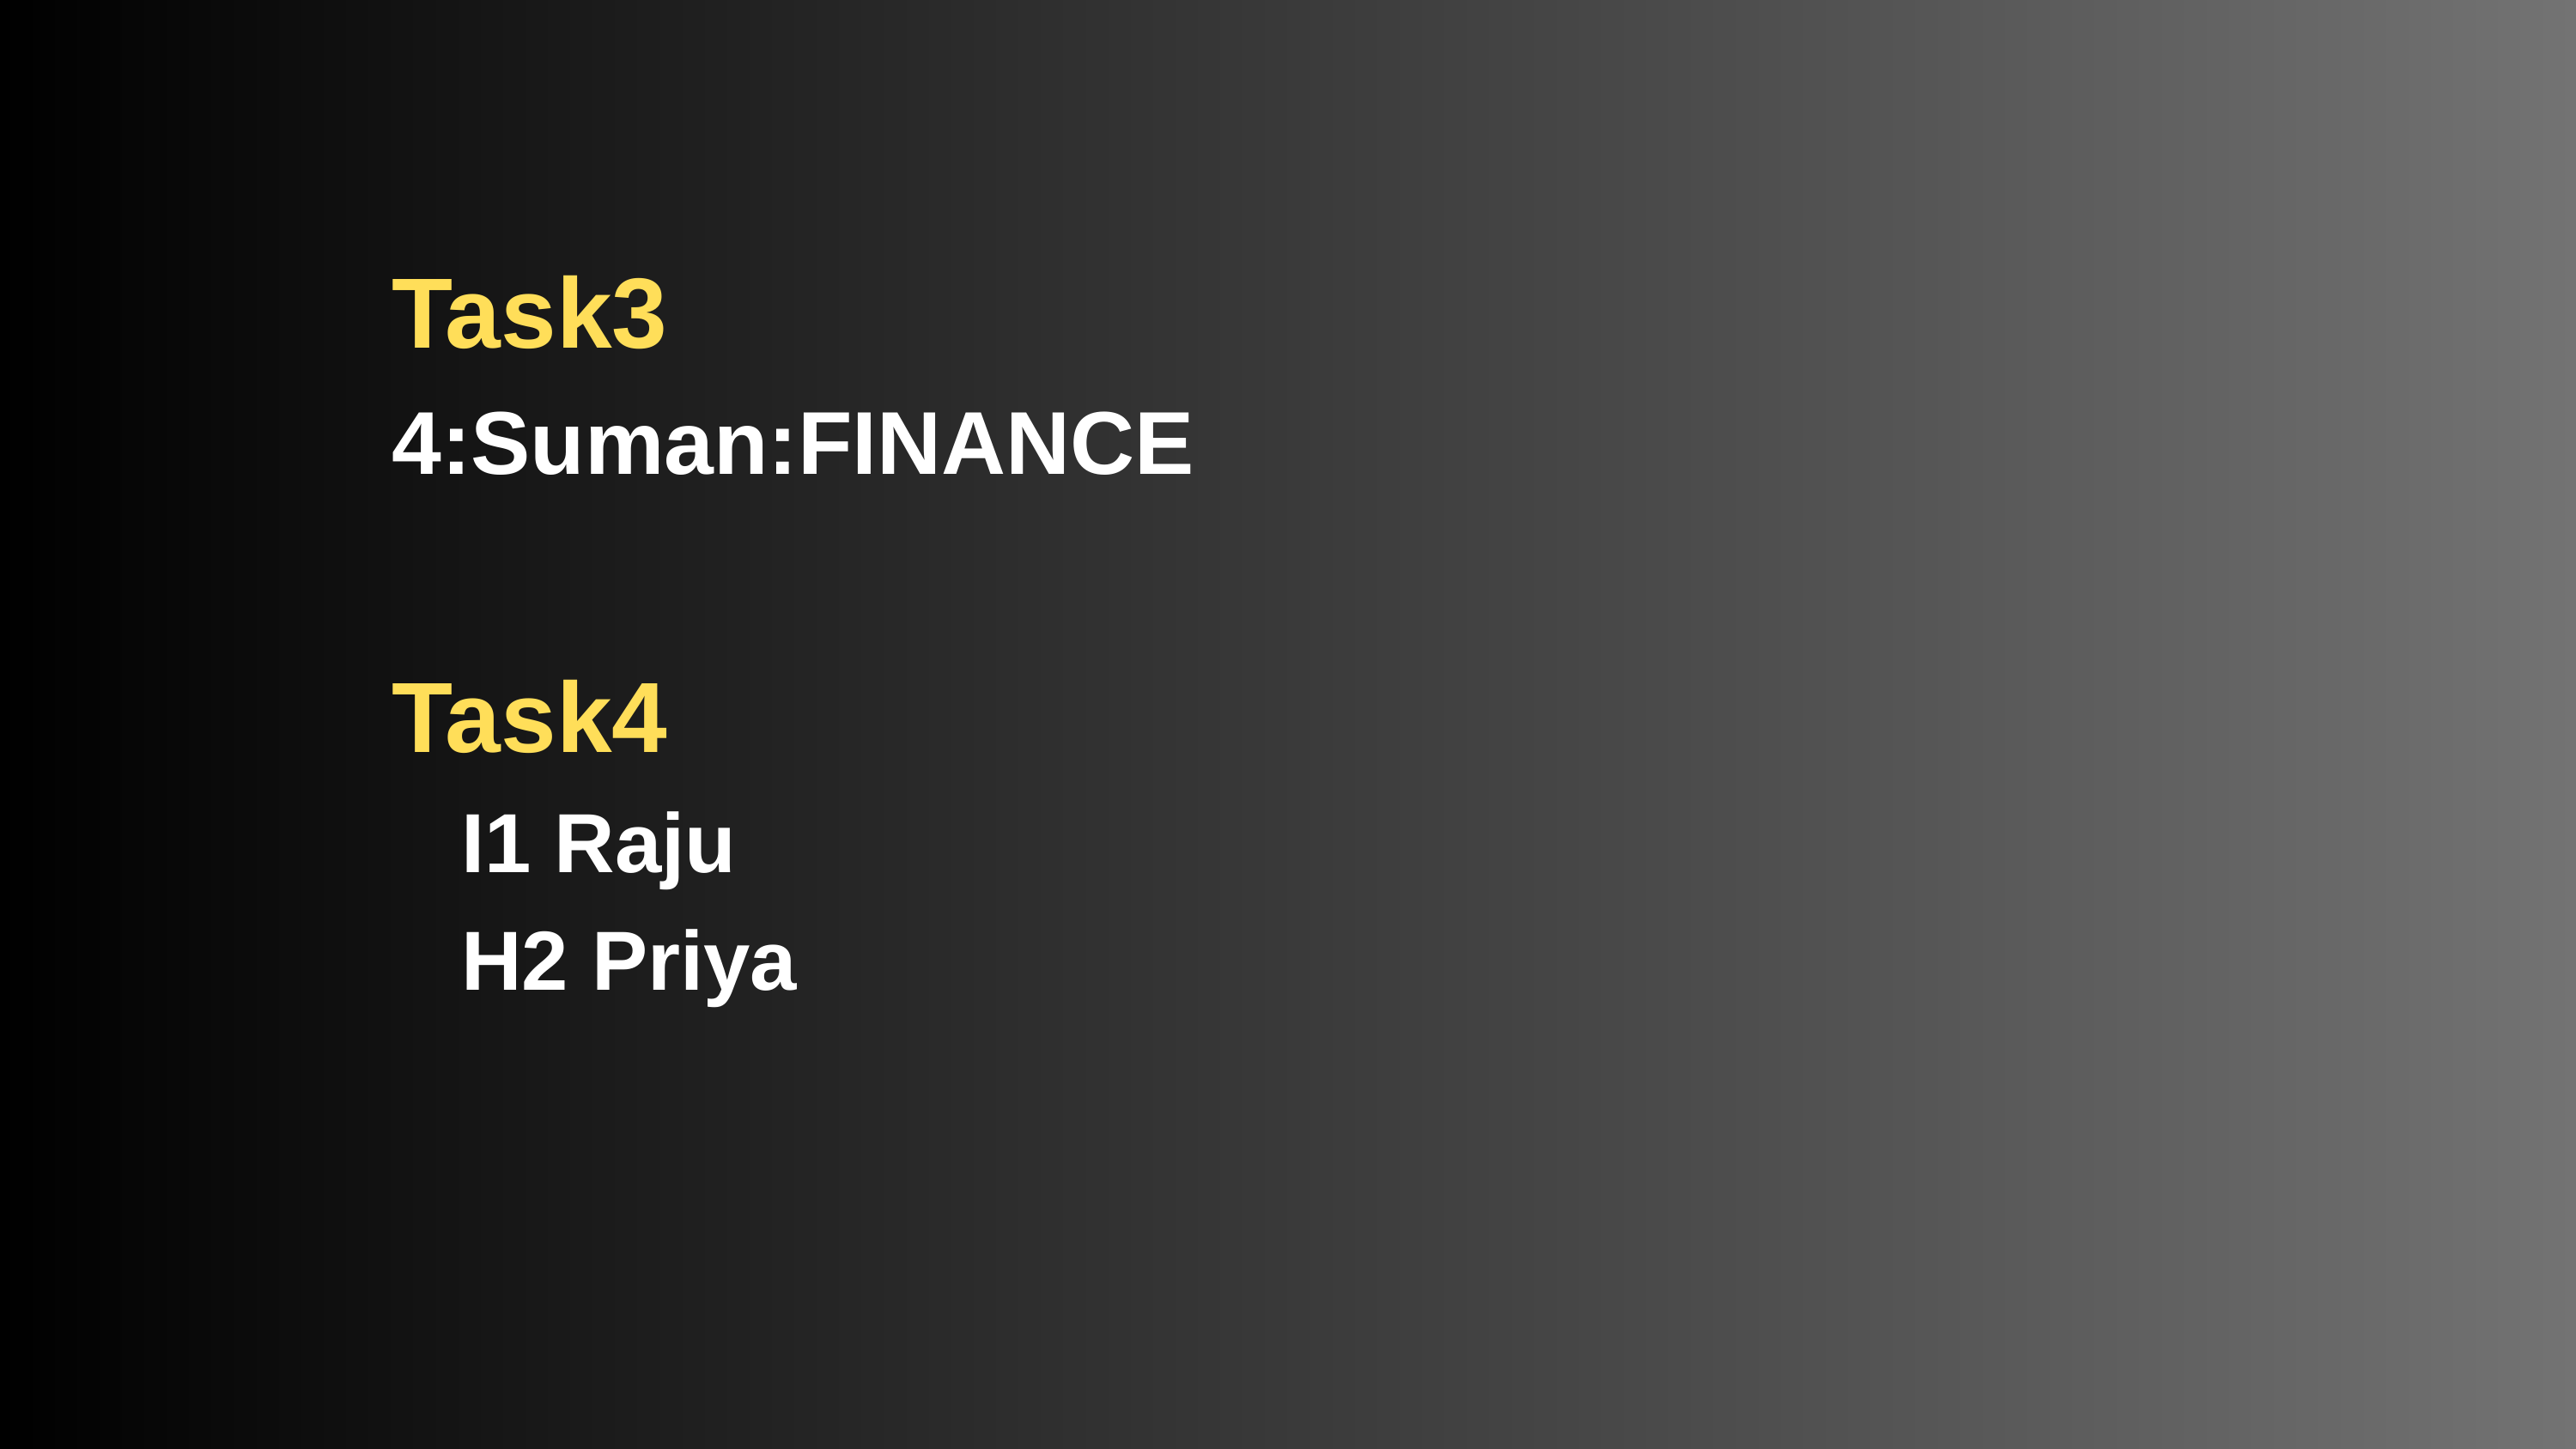

Task3
4:Suman:FINANCE

Tas﻿k4
   I1 Raju
   H2 Priya